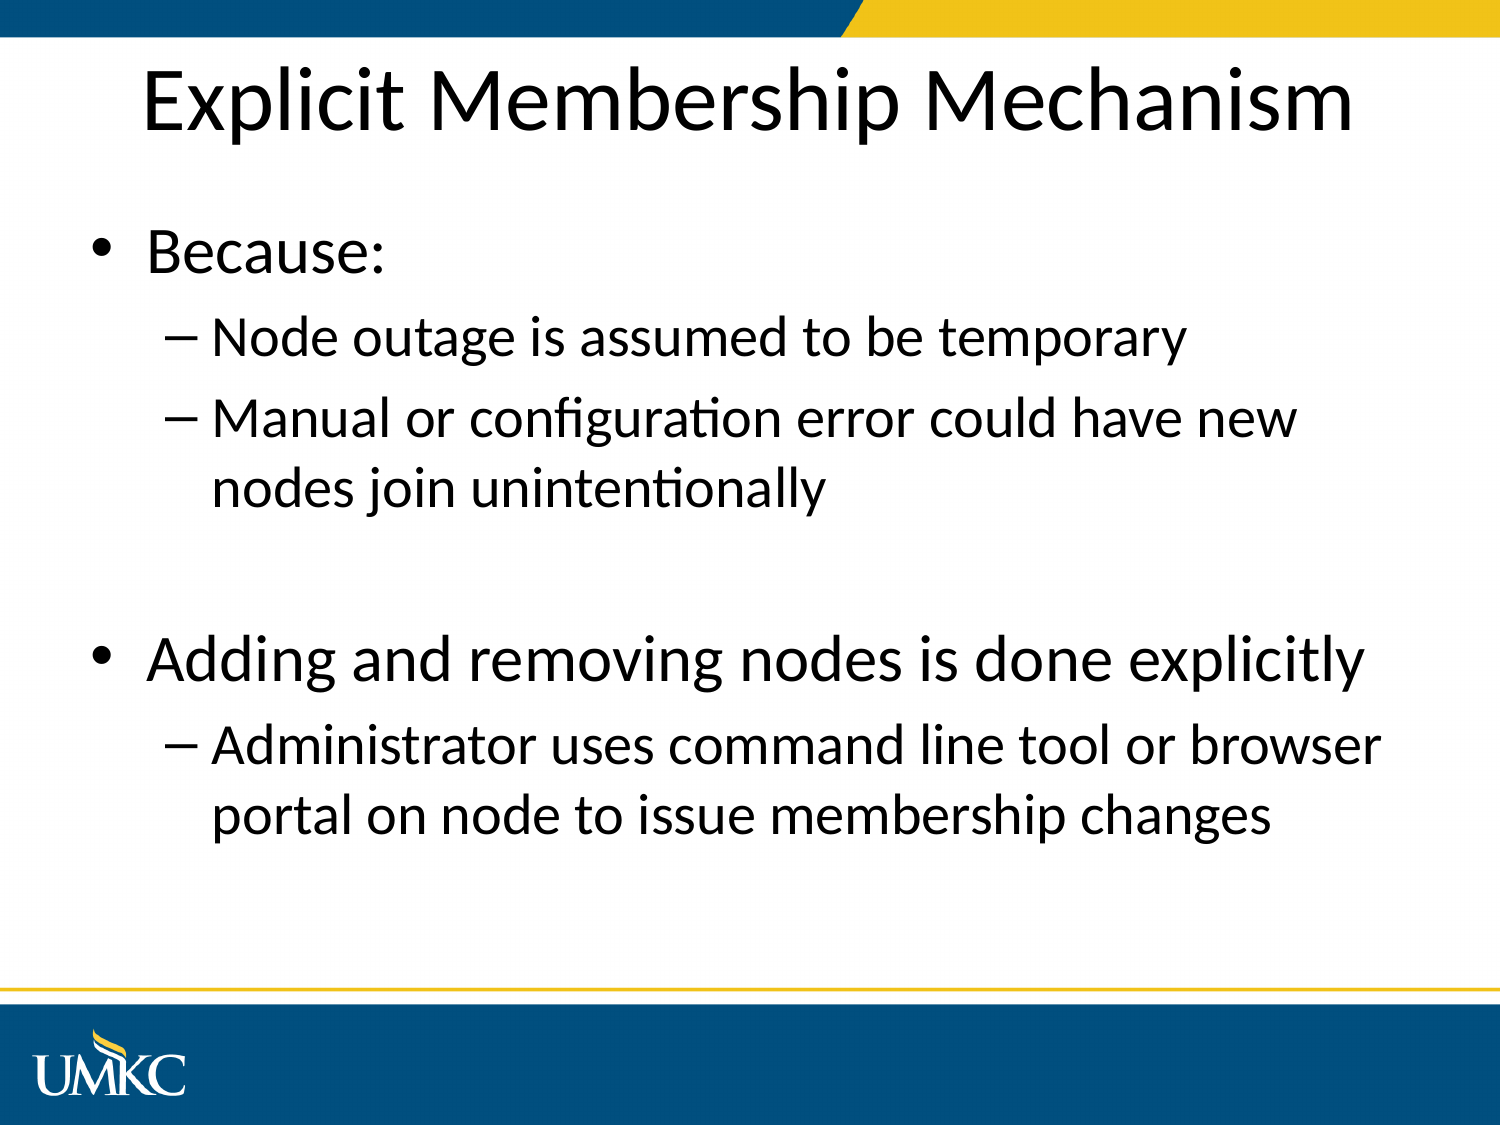

# Explicit Membership Mechanism
Because:
Node outage is assumed to be temporary
Manual or configuration error could have new nodes join unintentionally

Adding and removing nodes is done explicitly
Administrator uses command line tool or browser portal on node to issue membership changes